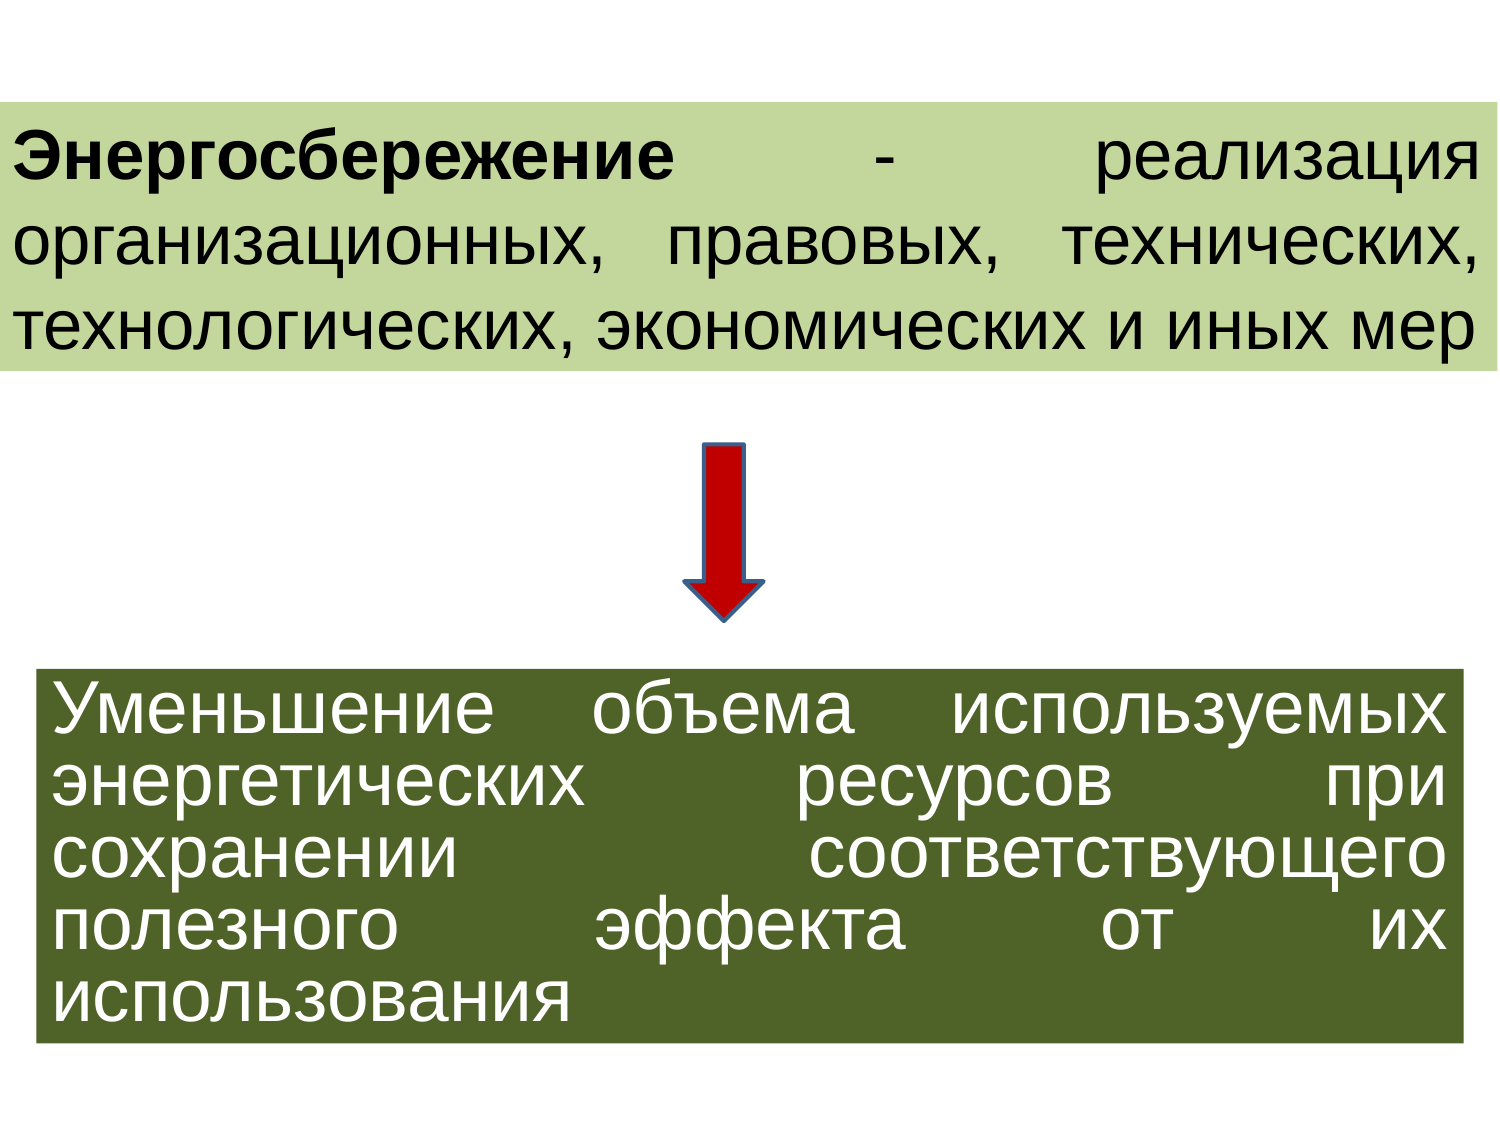

Энергосбережение - реализация организационных, правовых, технических, технологических, экономических и иных мер

Уменьшение объема используемых энергетических ресурсов при сохранении соответствующего полезного эффекта от их использования